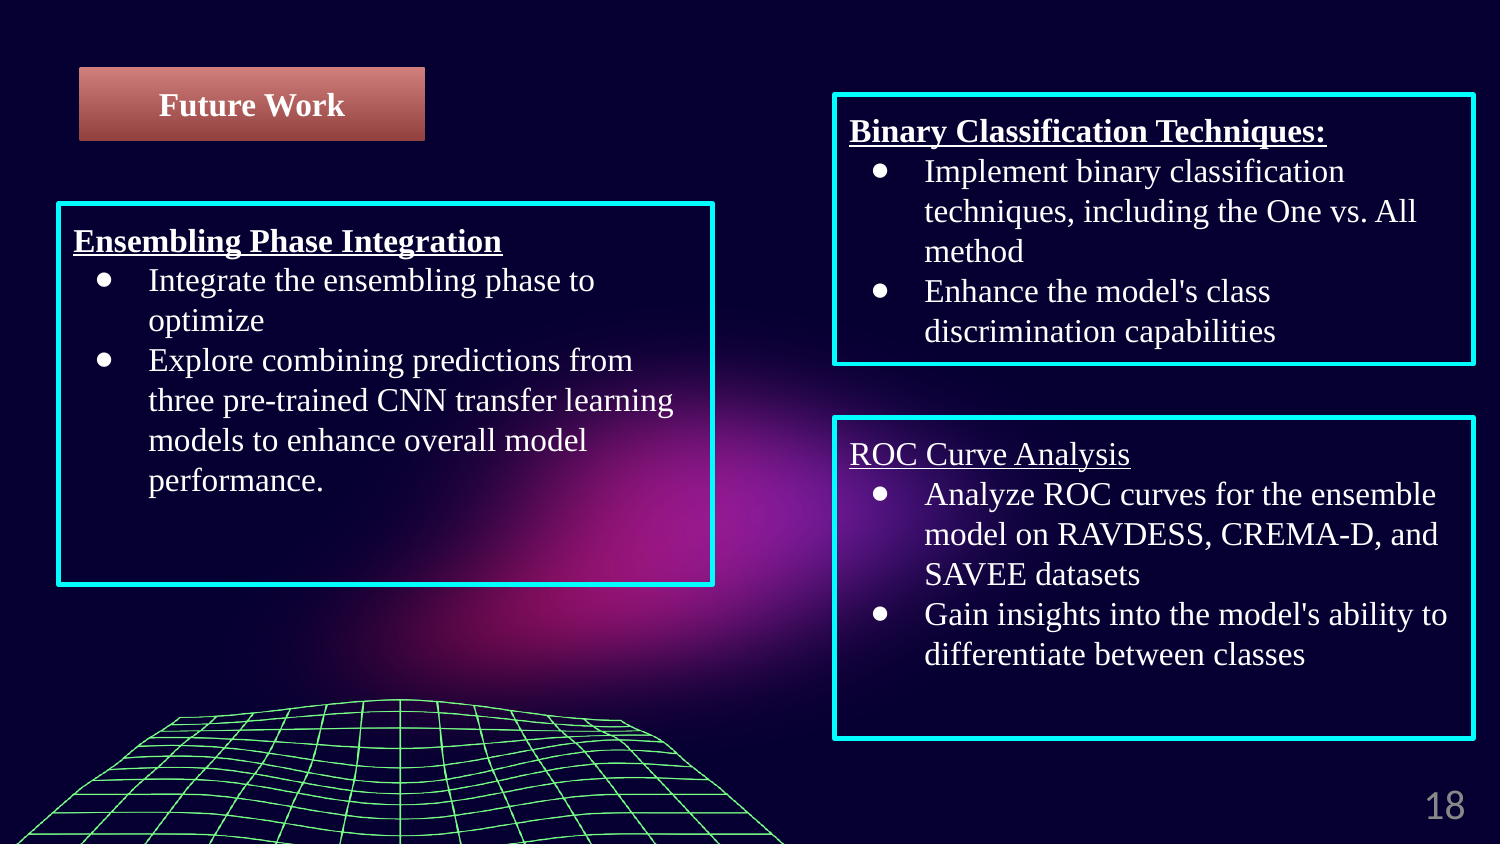

Future Work
Binary Classification Techniques:
Implement binary classification techniques, including the One vs. All method
Enhance the model's class discrimination capabilities
Ensembling Phase Integration
Integrate the ensembling phase to optimize
Explore combining predictions from three pre-trained CNN transfer learning models to enhance overall model performance.

ROC Curve Analysis
Analyze ROC curves for the ensemble model on RAVDESS, CREMA-D, and SAVEE datasets
Gain insights into the model's ability to differentiate between classes

18